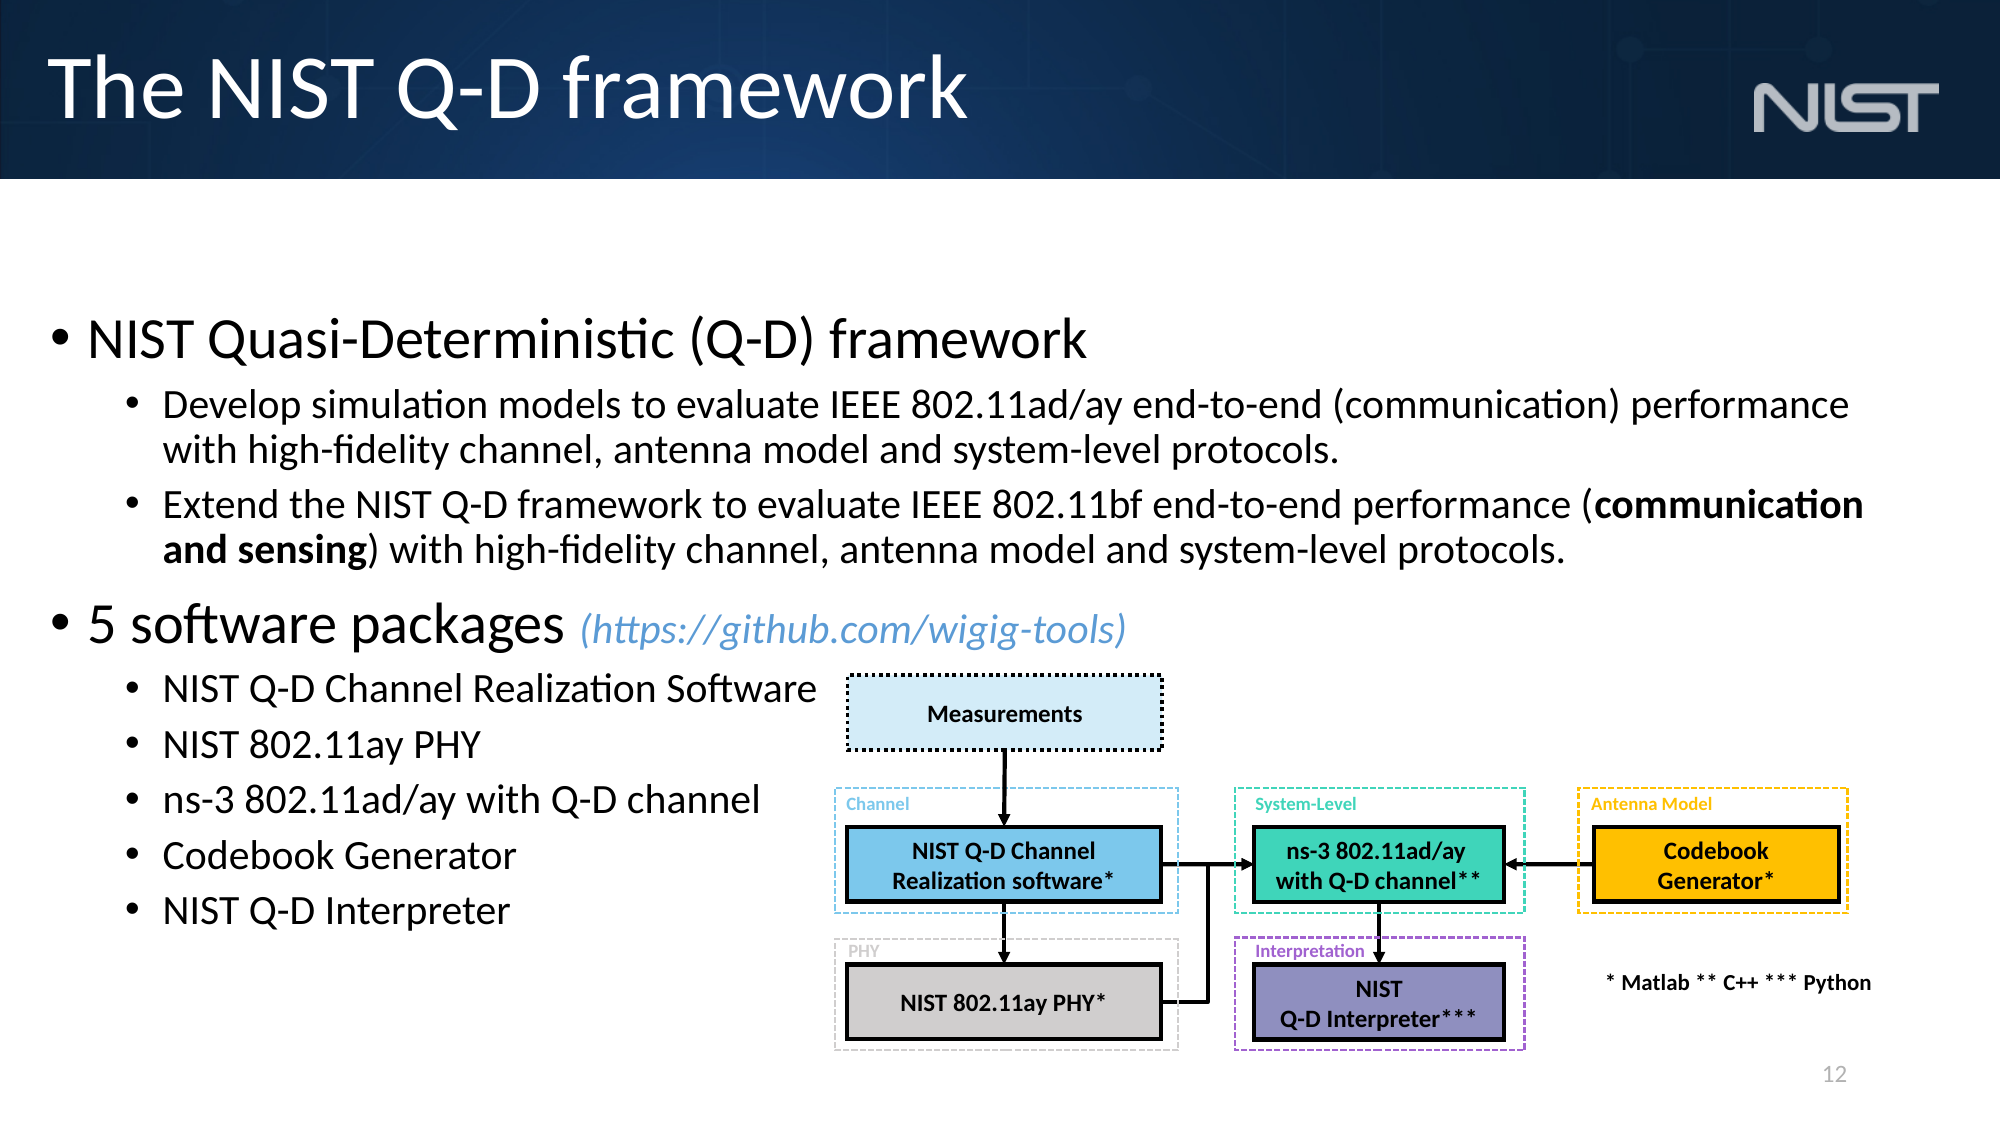

# The NIST Q-D framework
NIST Quasi-Deterministic (Q-D) framework
Develop simulation models to evaluate IEEE 802.11ad/ay end-to-end (communication) performance with high-fidelity channel, antenna model and system-level protocols.
Extend the NIST Q-D framework to evaluate IEEE 802.11bf end-to-end performance (communication and sensing) with high-fidelity channel, antenna model and system-level protocols.
5 software packages (https://github.com/wigig-tools)
NIST Q-D Channel Realization Software
NIST 802.11ay PHY
ns-3 802.11ad/ay with Q-D channel
Codebook Generator
NIST Q-D Interpreter
Measurements
Channel
System-Level
Antenna Model

NIST Q-D Channel Realization software*
ns-3 802.11ad/ay
with Q-D channel**
Codebook Generator*
PHY
Interpretation

NIST 802.11ay PHY*
NIST
Q-D Interpreter***
* Matlab ** C++ *** Python
12